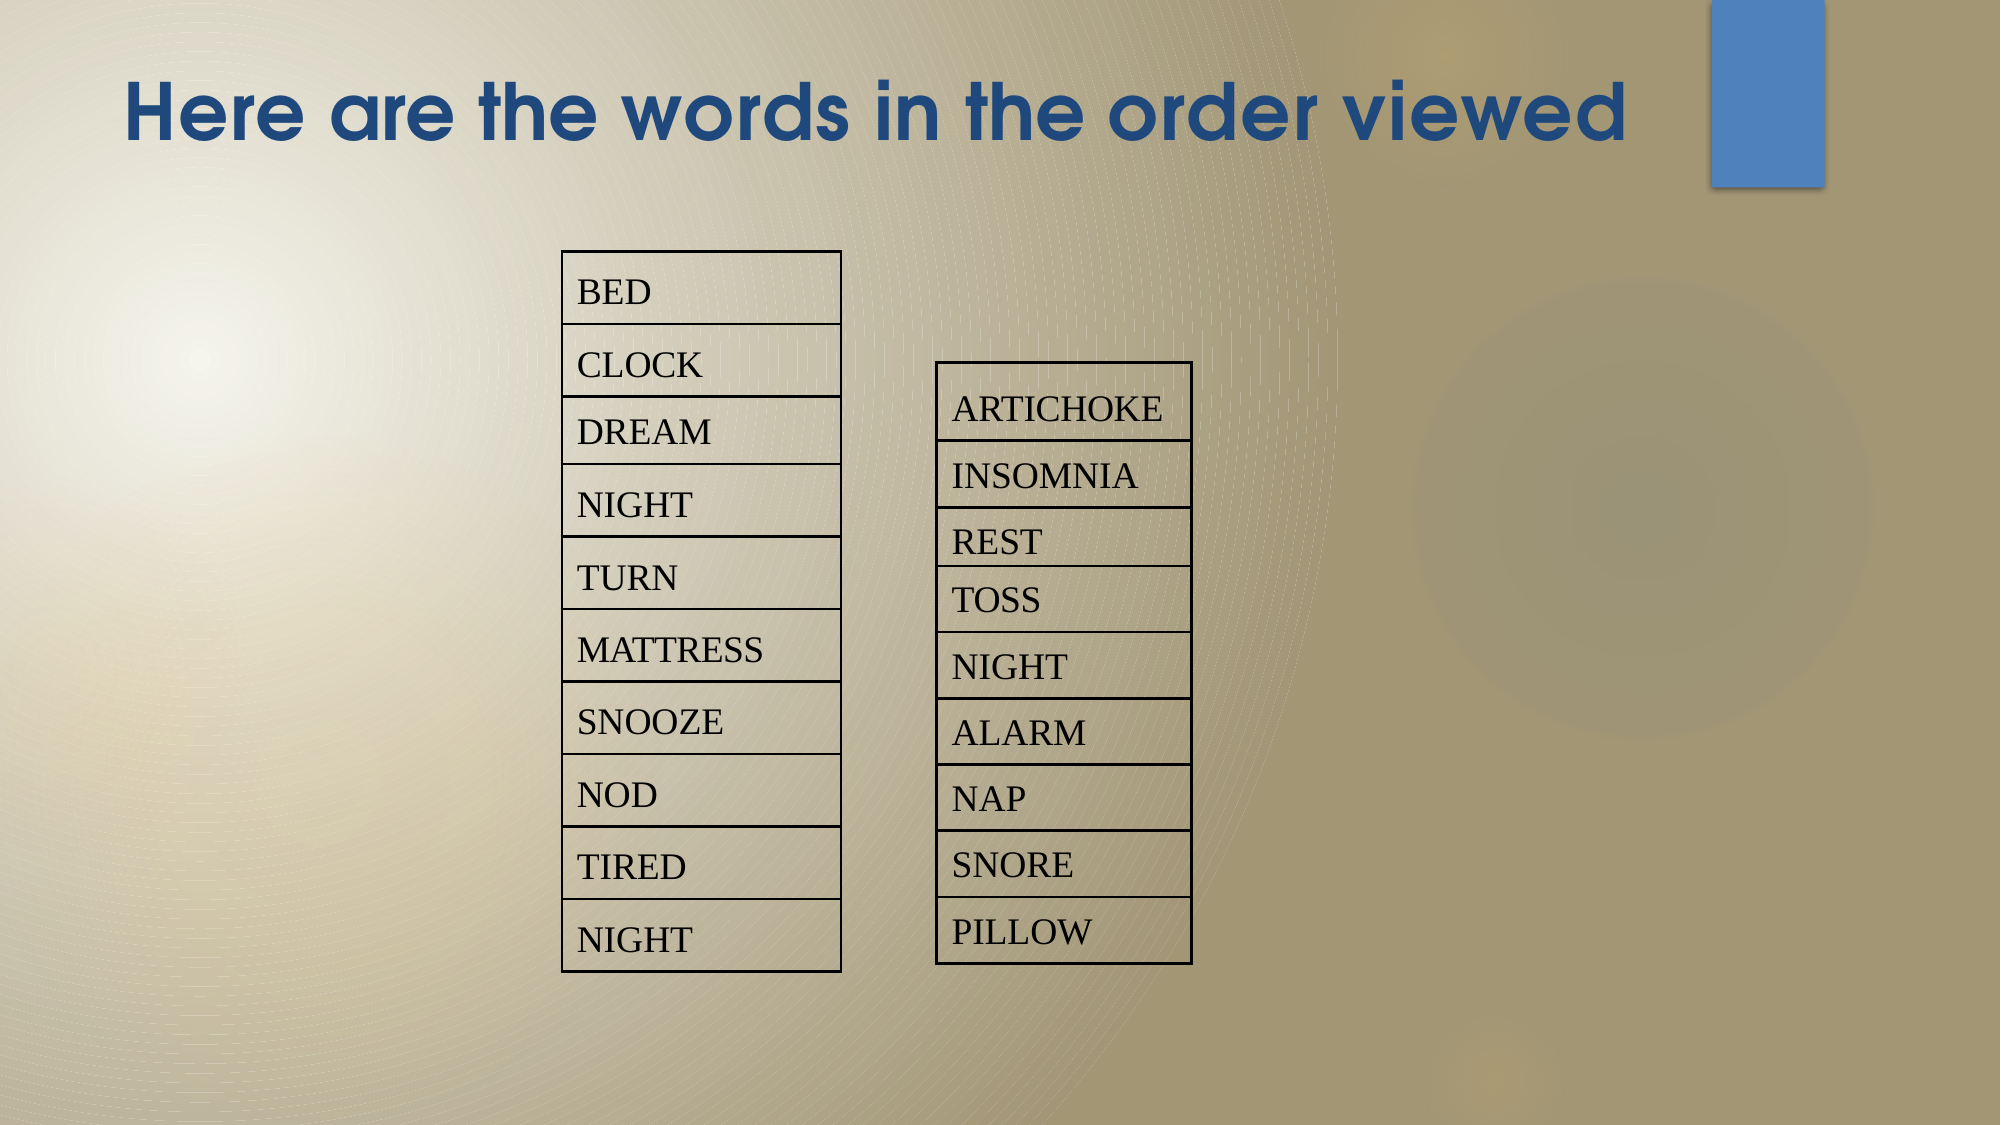

# Here are the words in the order viewed
| BED |
| --- |
| CLOCK |
| DREAM |
| NIGHT |
| TURN |
| MATTRESS |
| SNOOZE |
| NOD |
| TIRED |
| NIGHT |
| ARTICHOKE |
| --- |
| INSOMNIA |
| REST |
| TOSS |
| NIGHT |
| ALARM |
| NAP |
| SNORE |
| PILLOW |